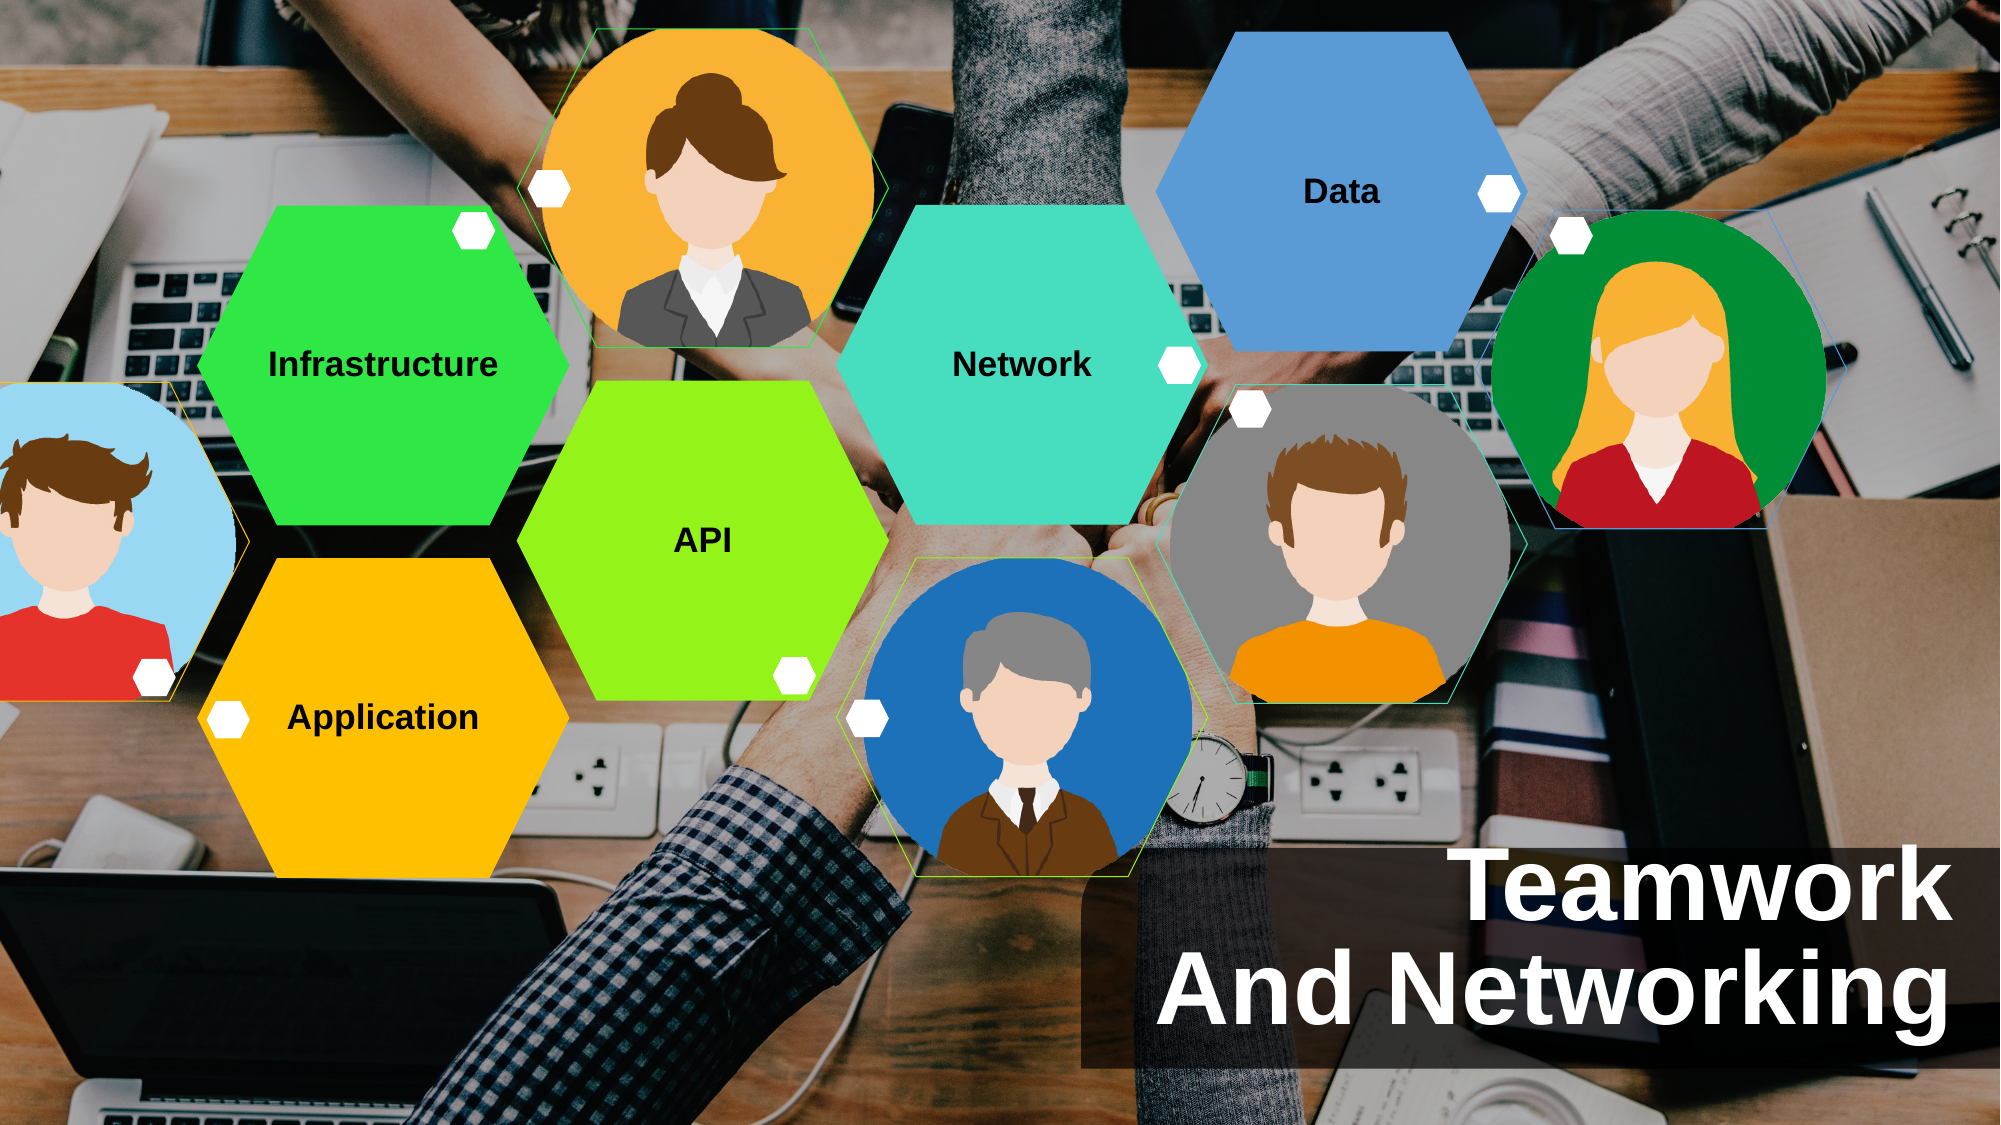

Application
API
Infrastructure
Network
Data
Teamwork
And Networking